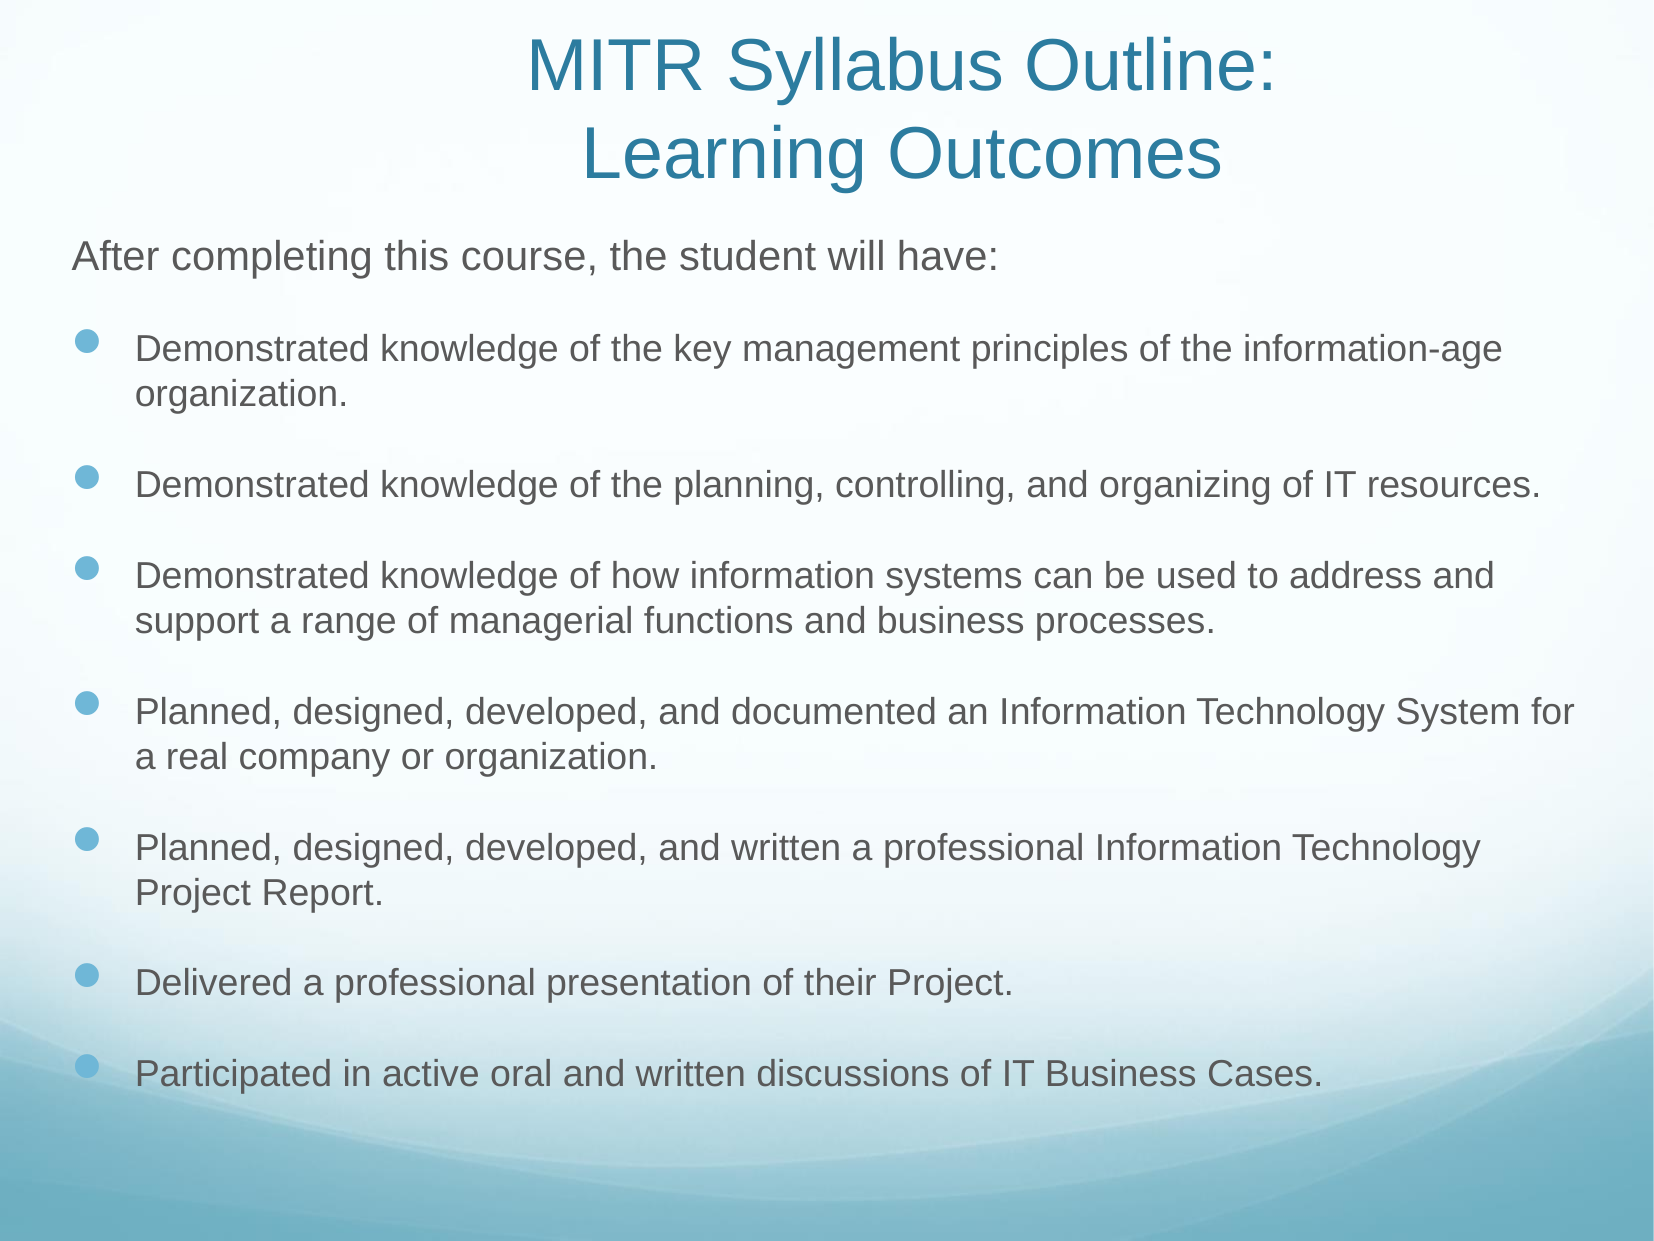

# MITR Syllabus Outline: Learning Outcomes
After completing this course, the student will have:
Demonstrated knowledge of the key management principles of the information-age organization.
Demonstrated knowledge of the planning, controlling, and organizing of IT resources.
Demonstrated knowledge of how information systems can be used to address and support a range of managerial functions and business processes.
Planned, designed, developed, and documented an Information Technology System for a real company or organization.
Planned, designed, developed, and written a professional Information Technology Project Report.
Delivered a professional presentation of their Project.
Participated in active oral and written discussions of IT Business Cases.